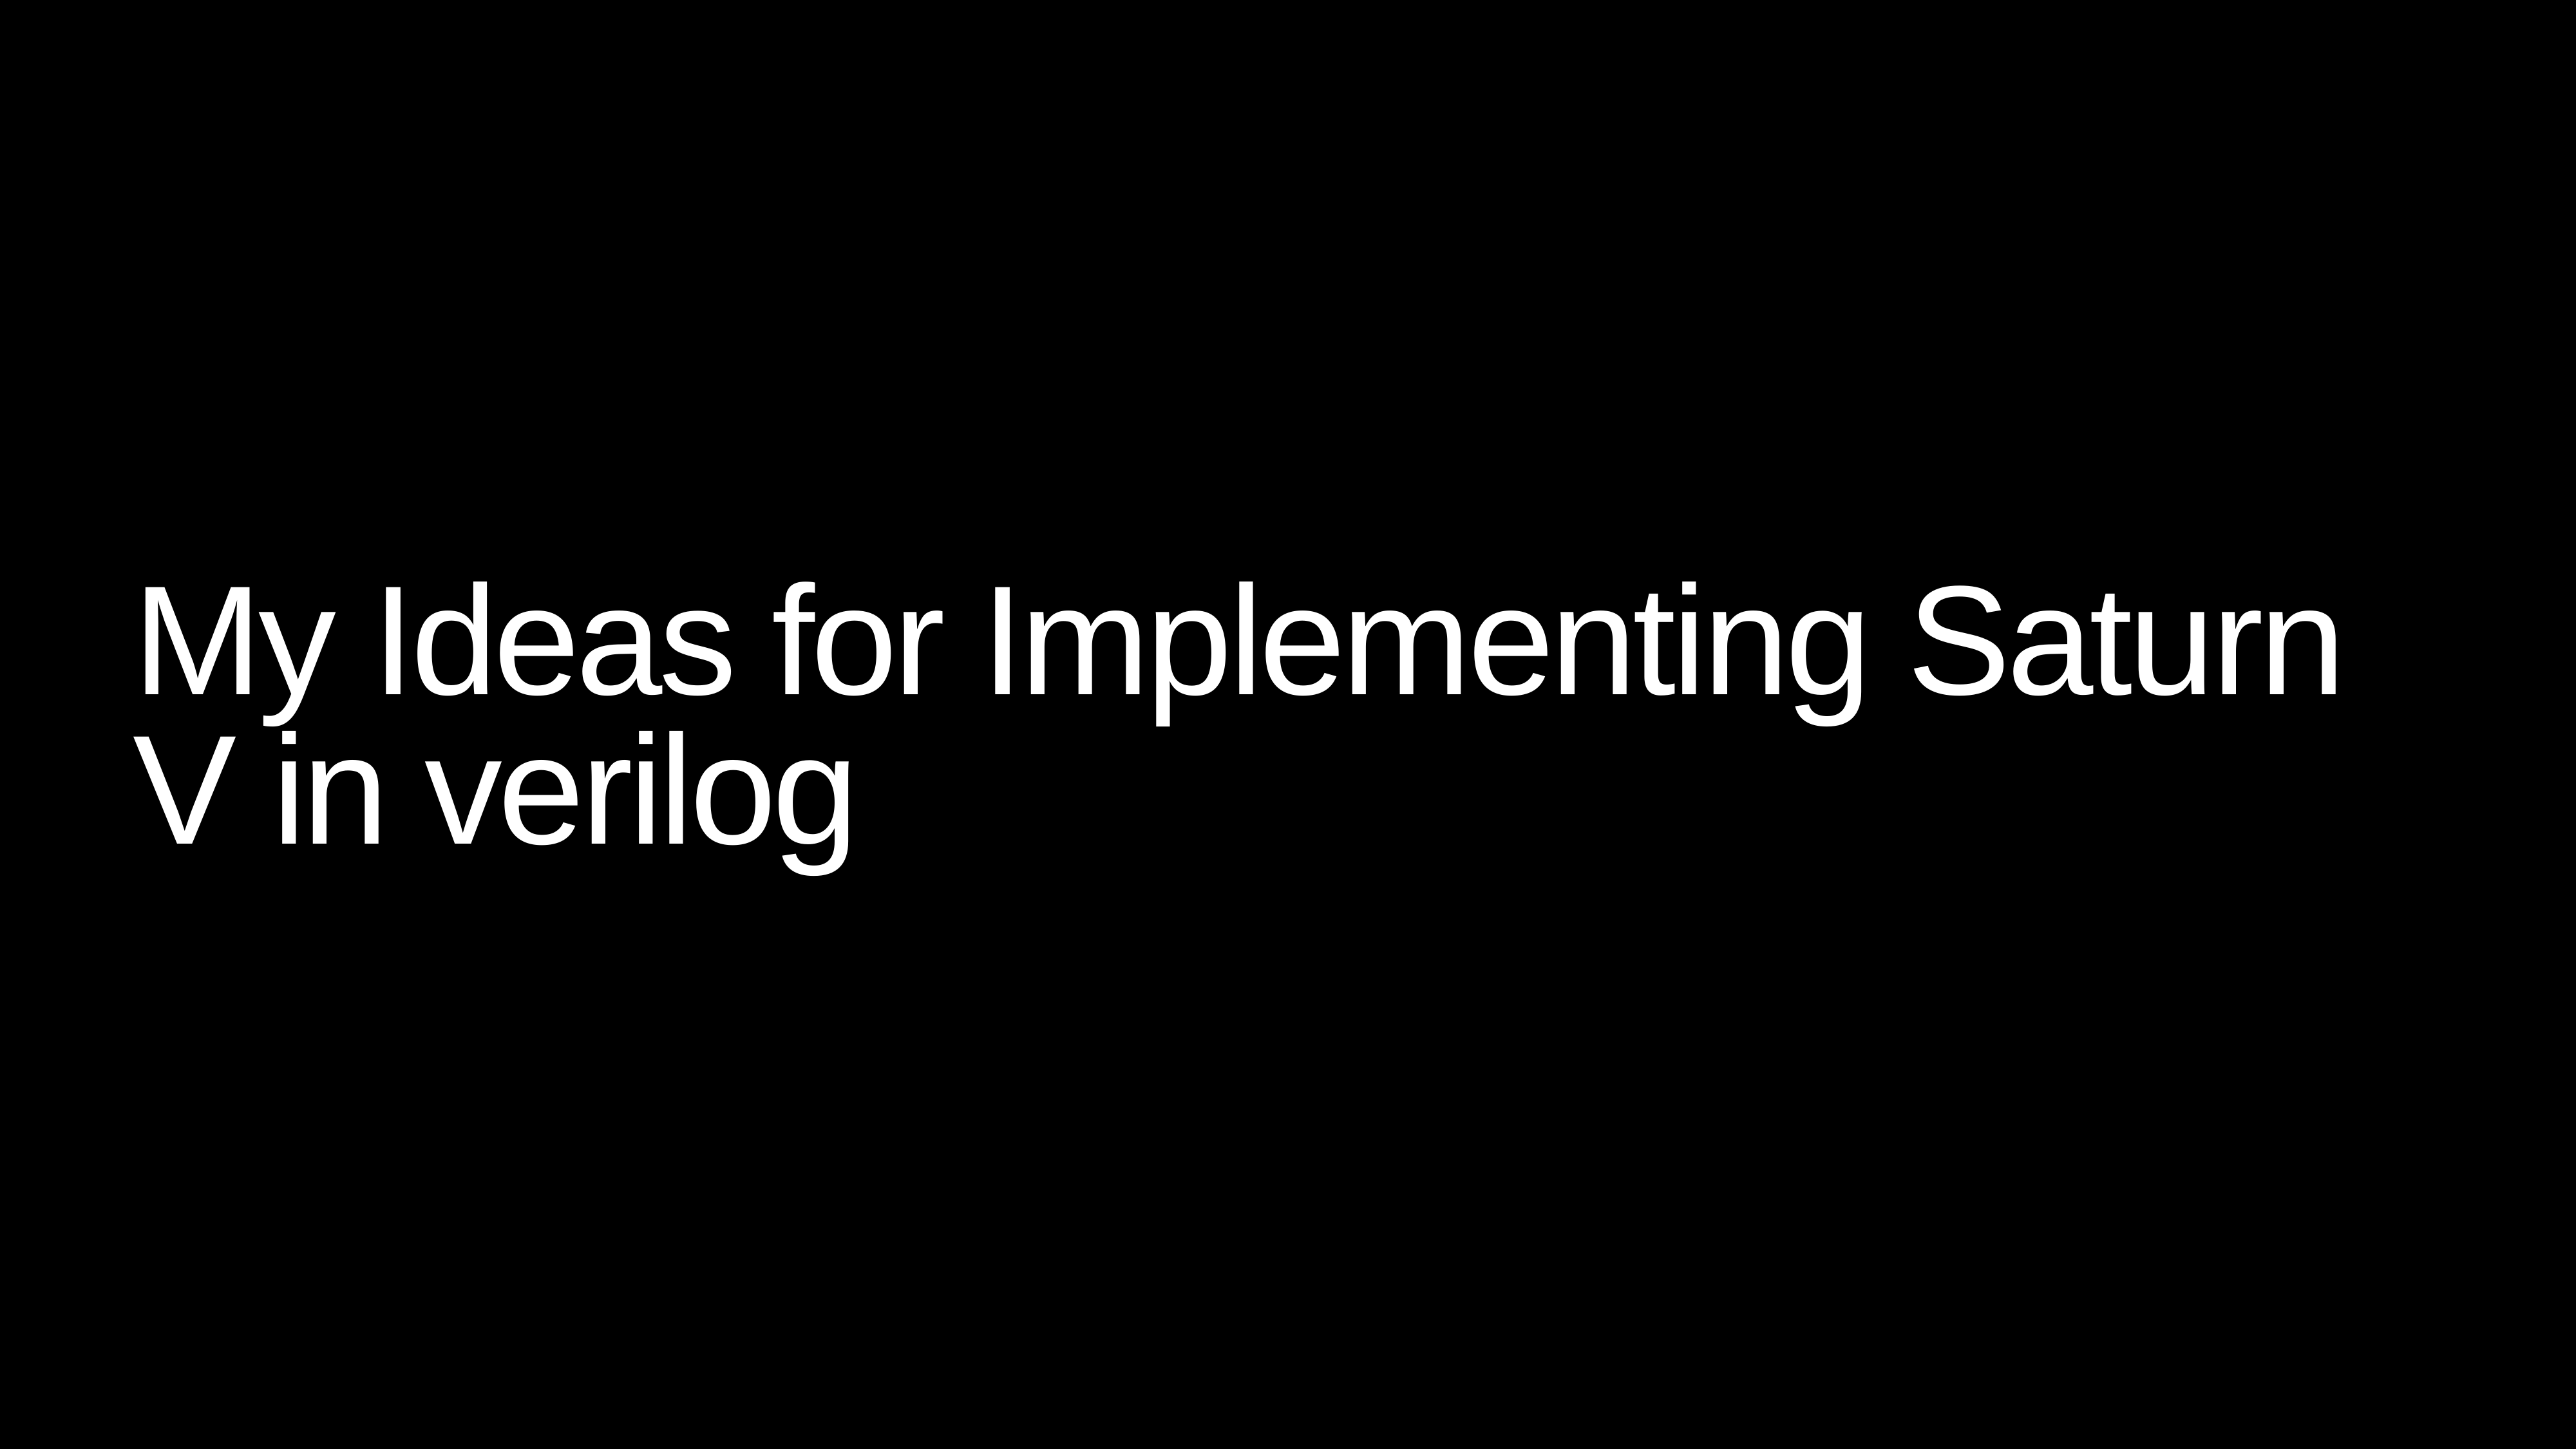

# My Ideas for Implementing Saturn V in verilog